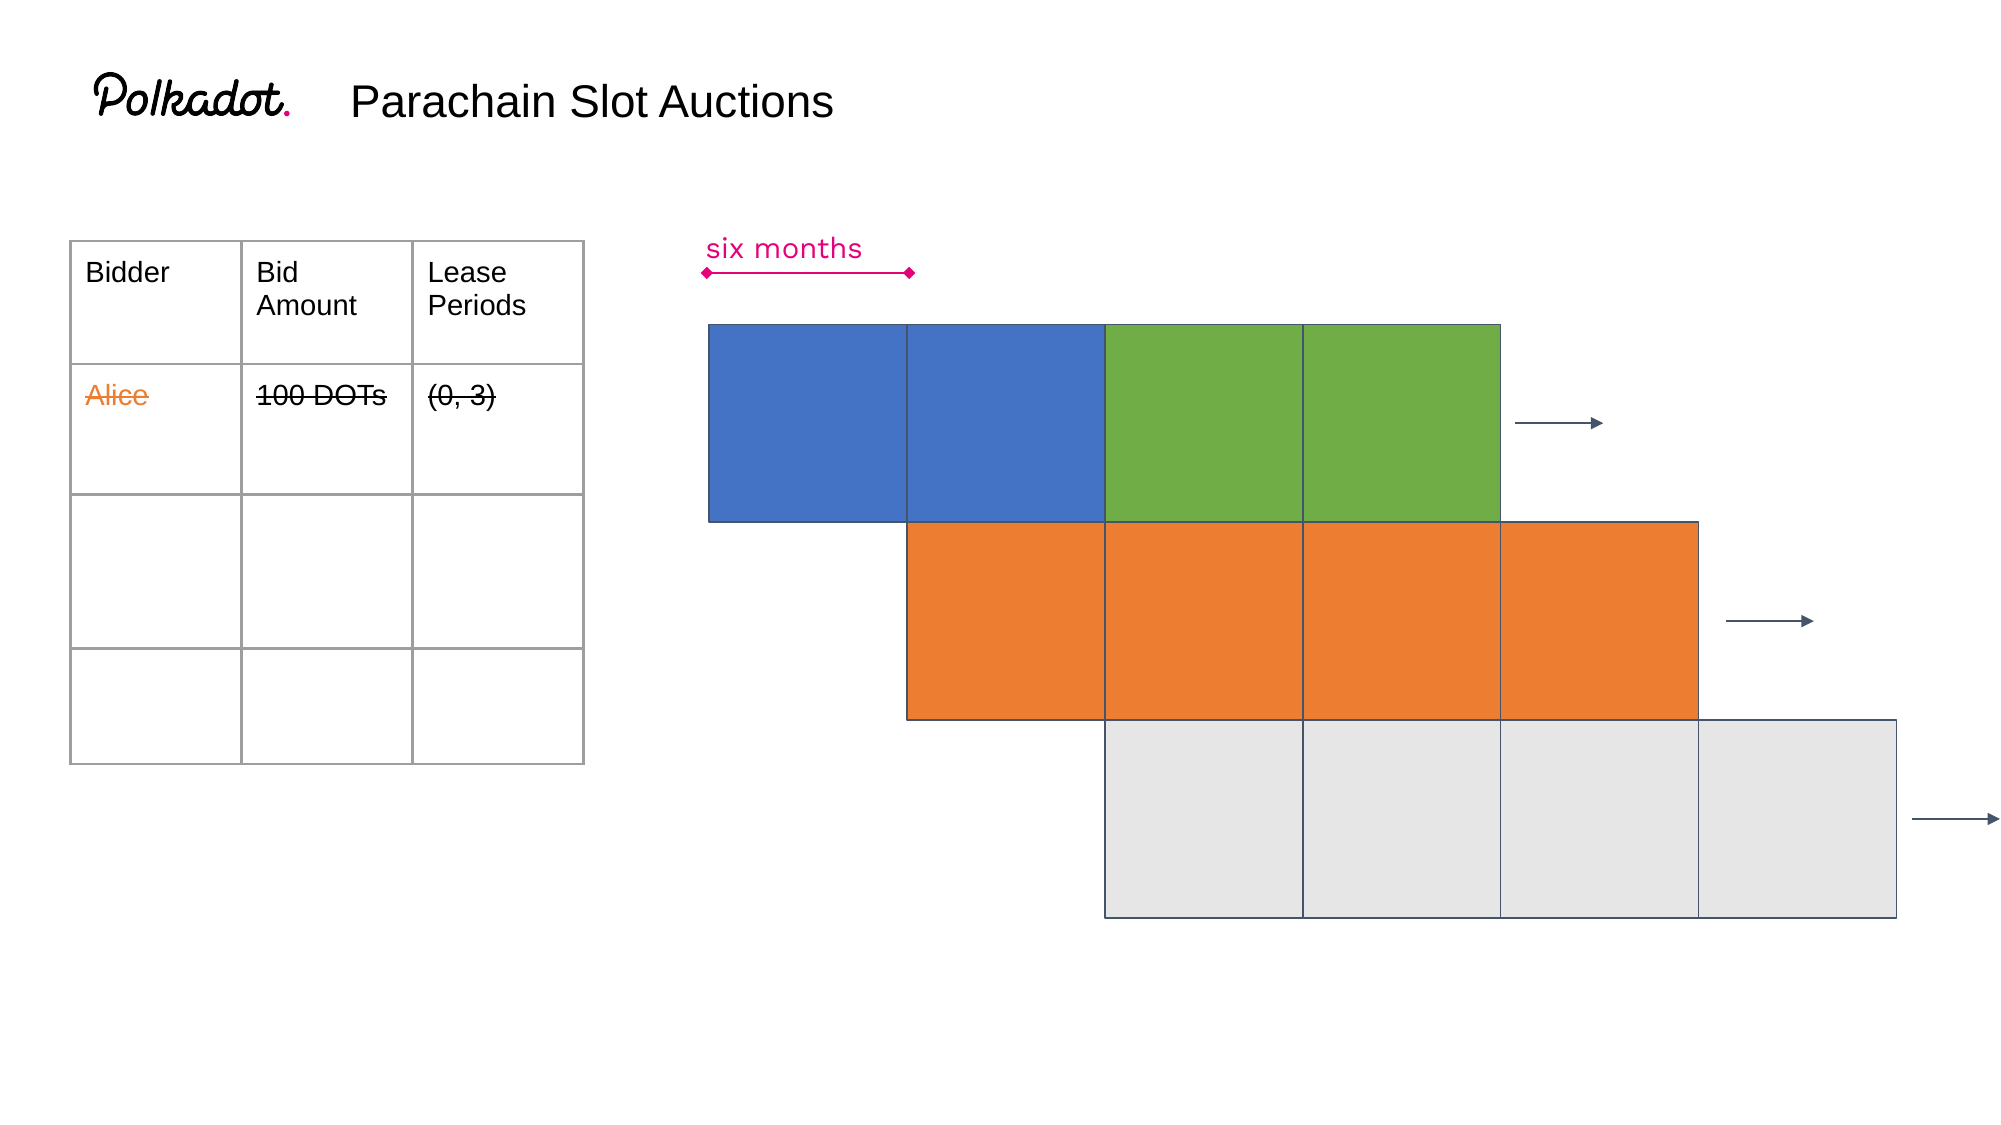

Parachain Slot Auctions
six months
| Bidder | Bid Amount | Lease Periods |
| --- | --- | --- |
| Alice | 100 DOTs | (0, 3) |
|  |  |  |
|  |  |  |